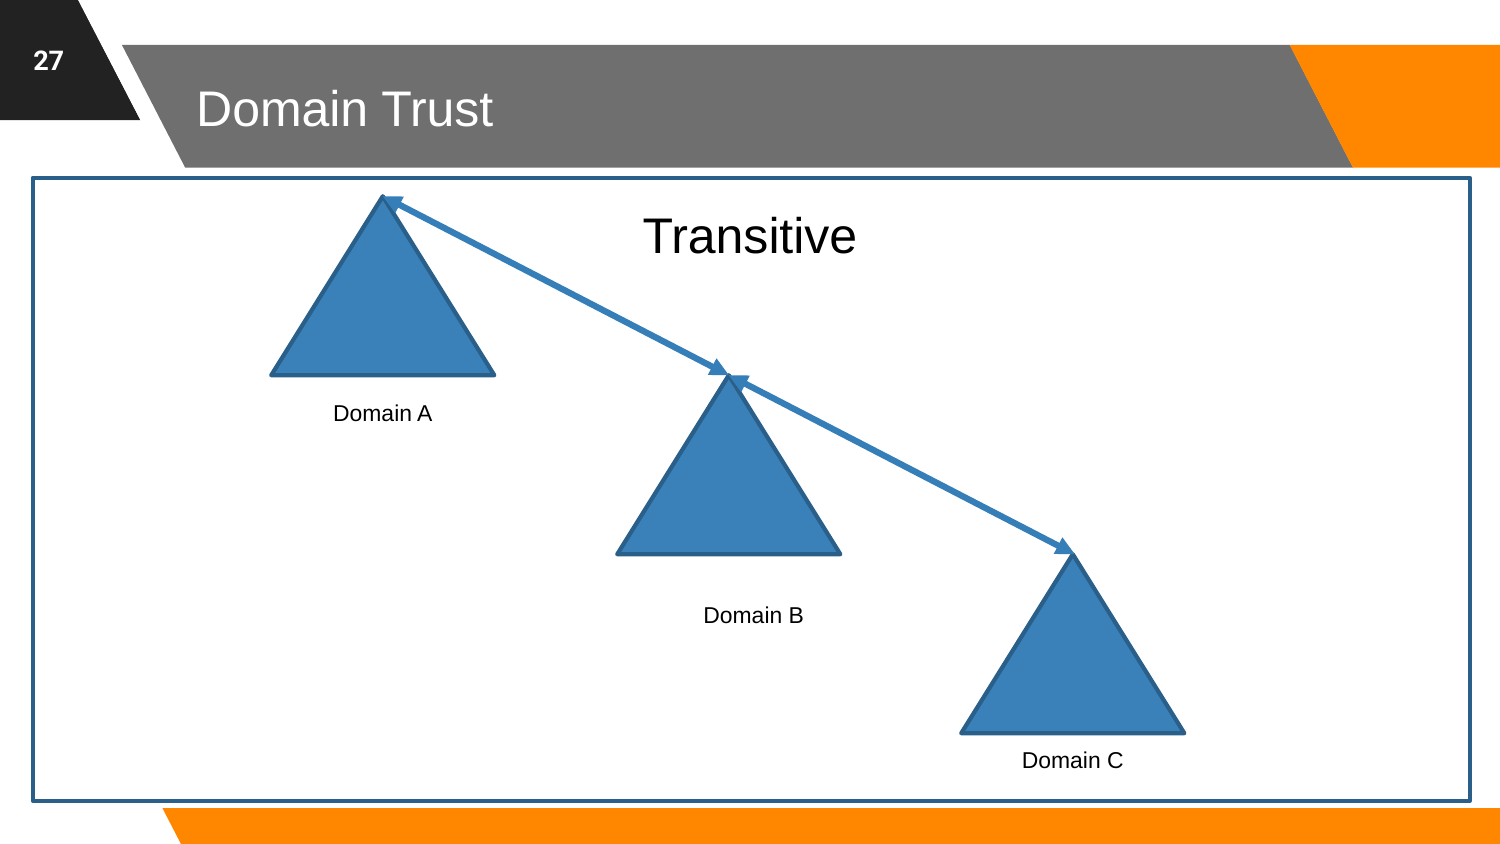

27
# Domain Trust

Transitive

Domain A

Domain B
Domain C